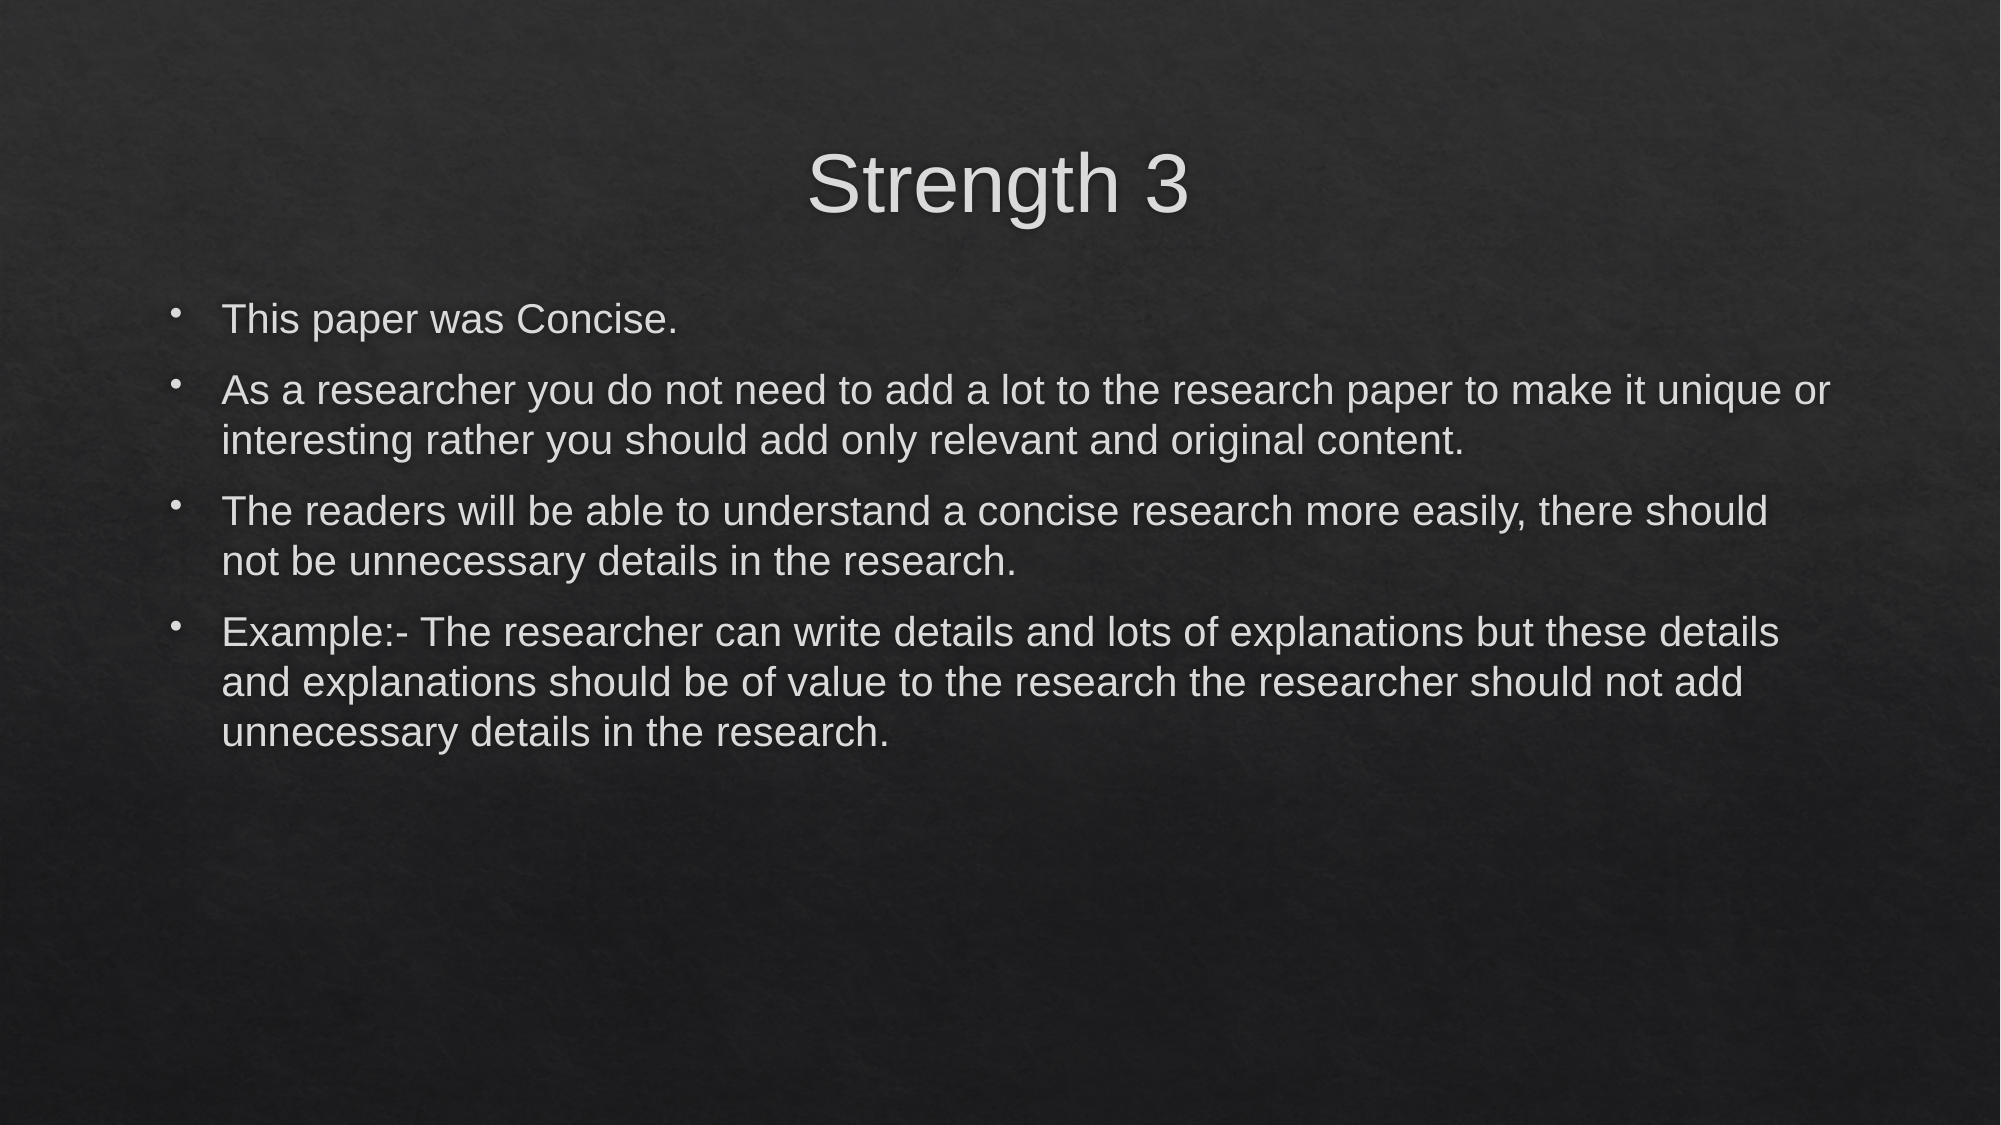

# Strength 3
This paper was Concise.
As a researcher you do not need to add a lot to the research paper to make it unique or interesting rather you should add only relevant and original content.
The readers will be able to understand a concise research more easily, there should not be unnecessary details in the research.
Example:- The researcher can write details and lots of explanations but these details and explanations should be of value to the research the researcher should not add unnecessary details in the research.